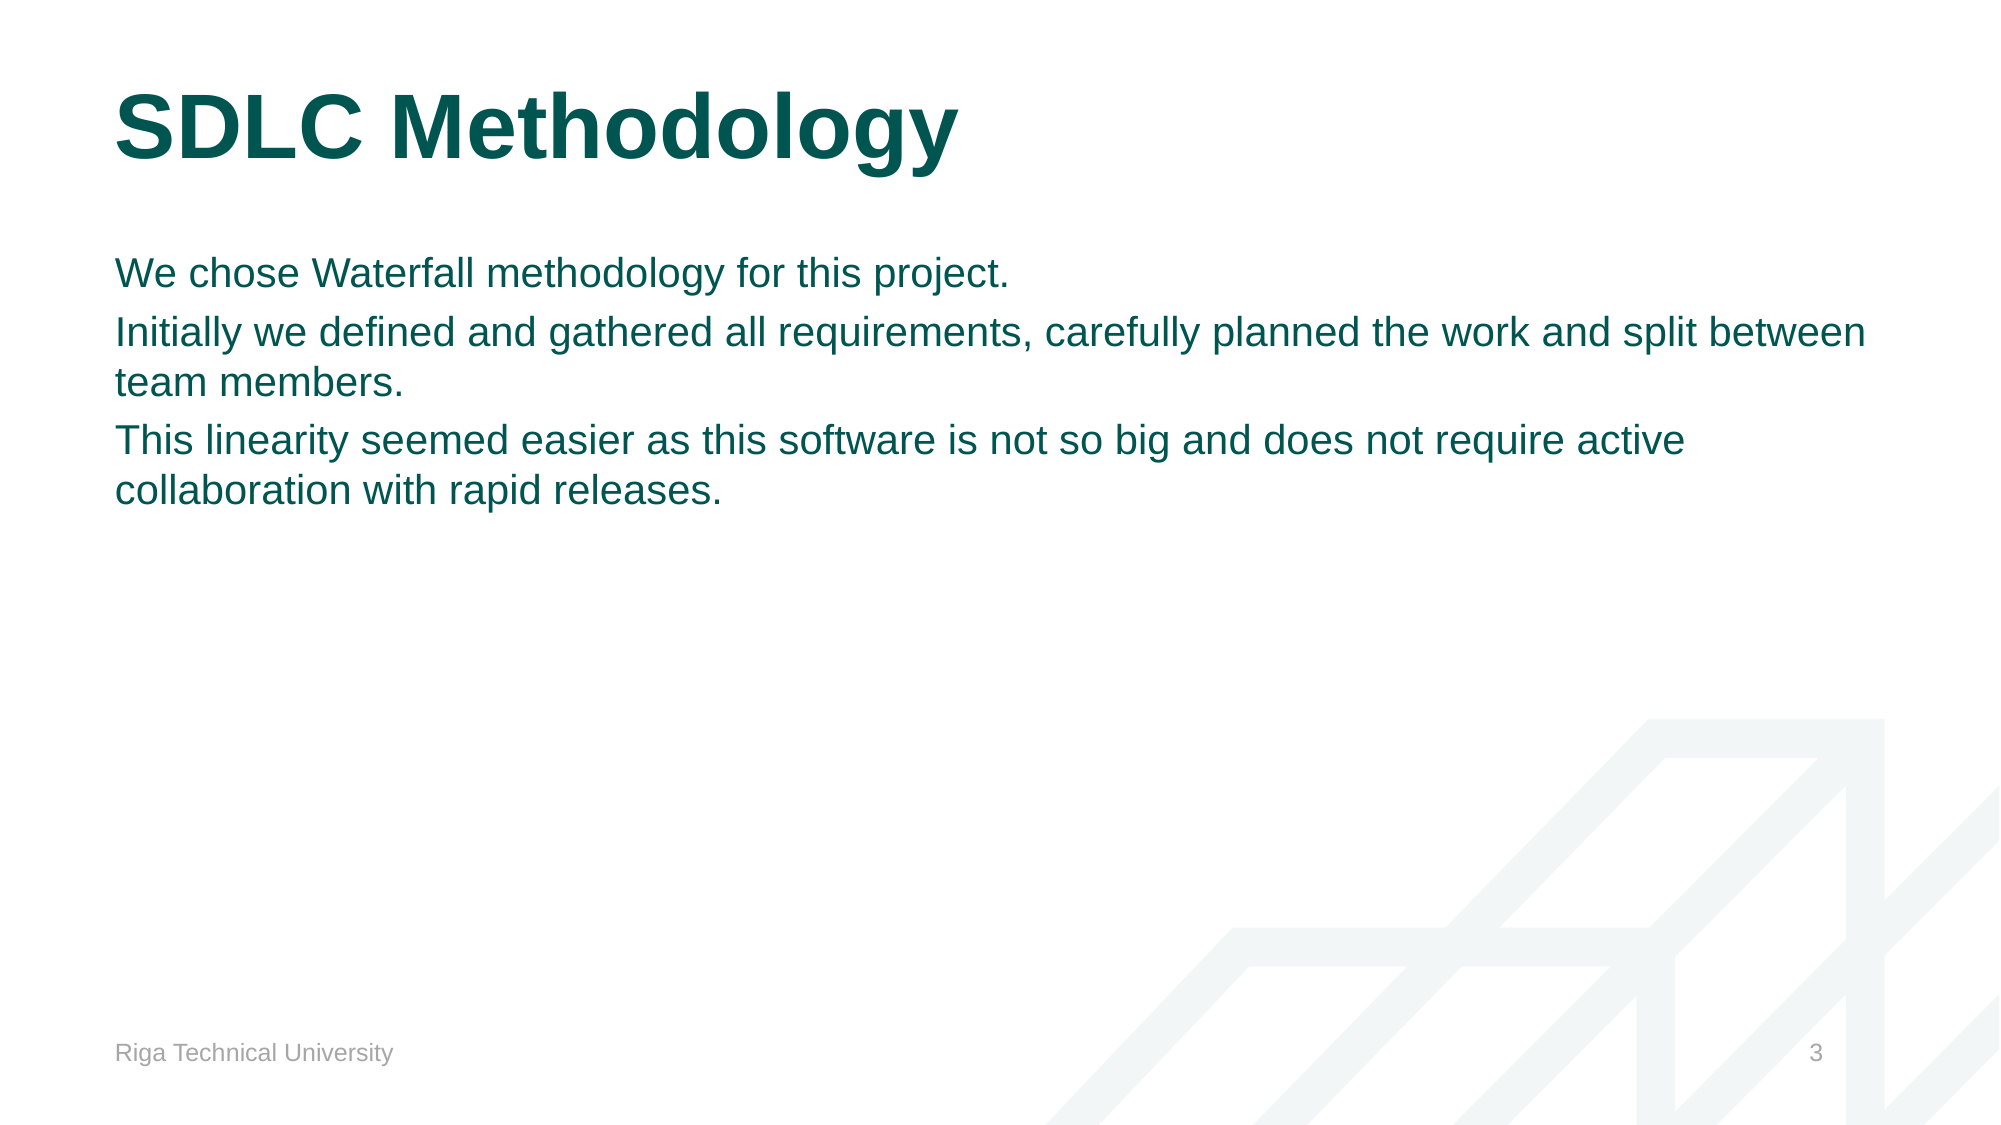

# SDLC Methodology
We chose Waterfall methodology for this project.
Initially we defined and gathered all requirements, carefully planned the work and split between team members.
This linearity seemed easier as this software is not so big and does not require active collaboration with rapid releases.
Riga Technical University